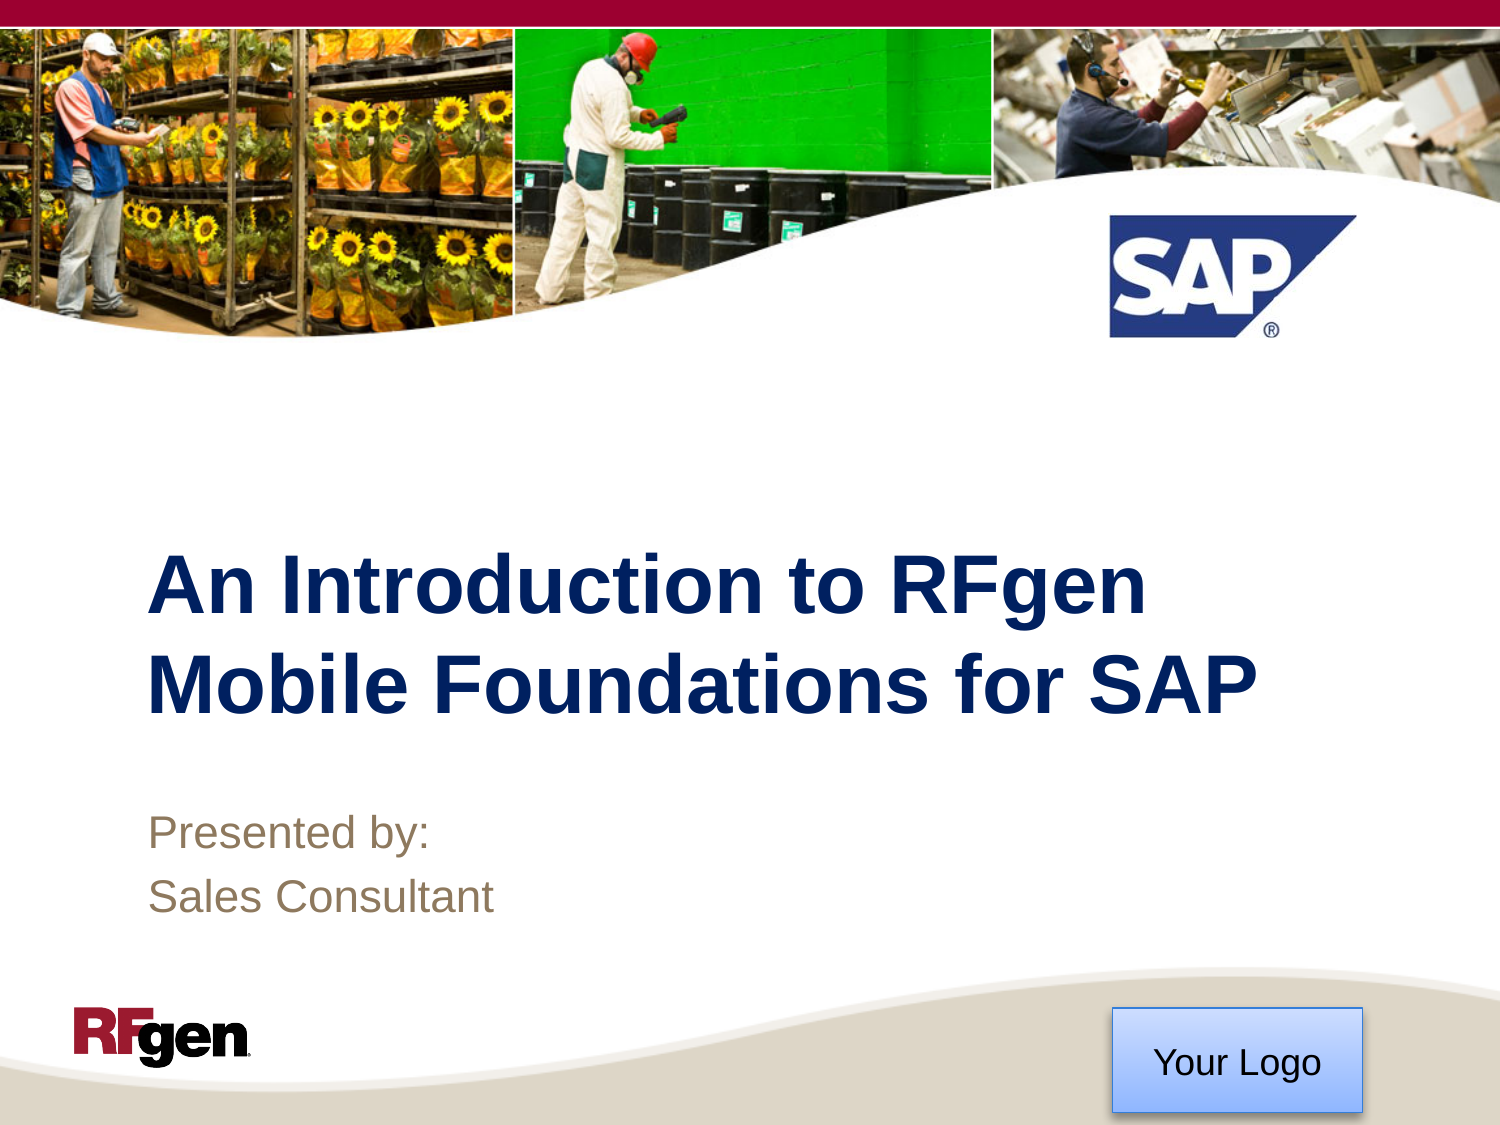

# An Introduction to RFgen Mobile Foundations for SAP
Presented by:
Sales Consultant